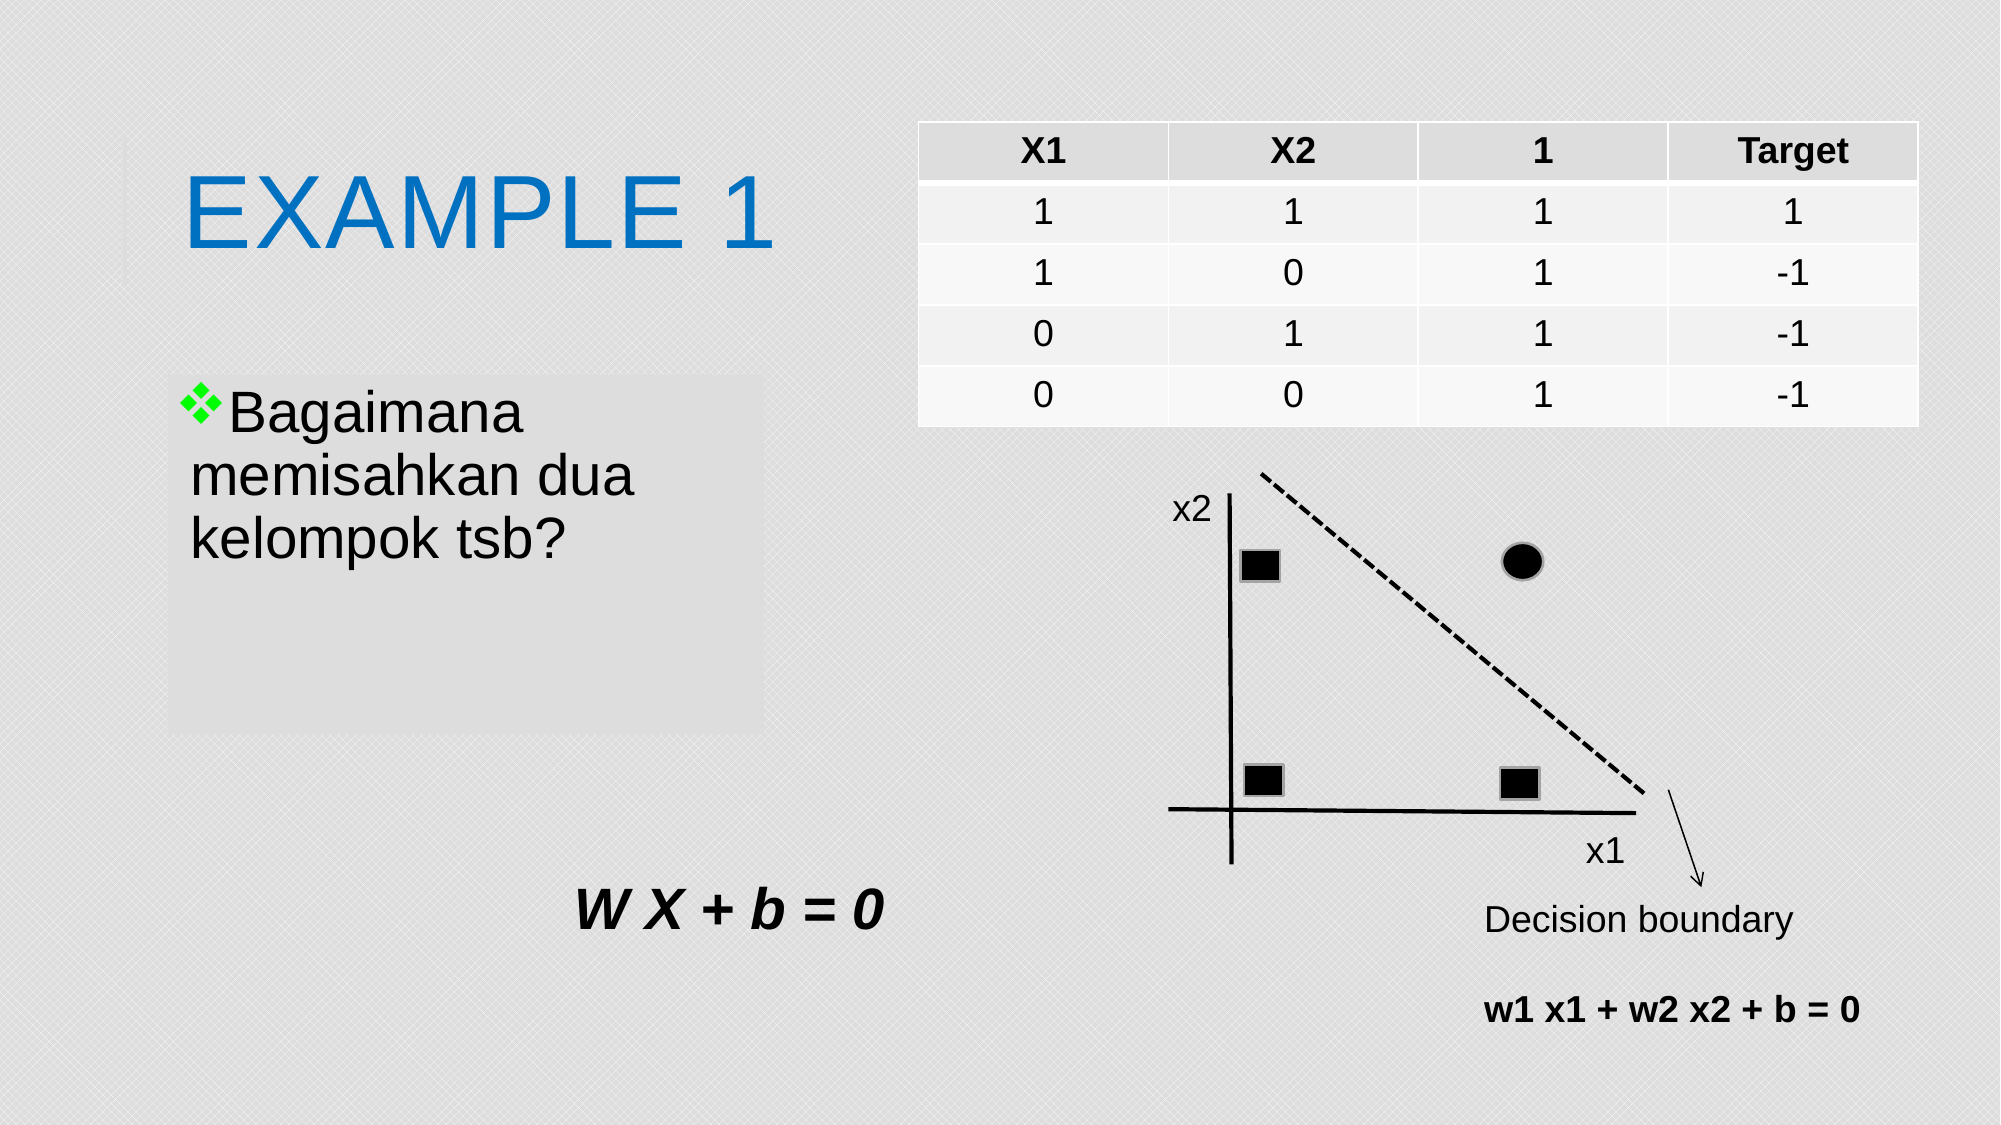

# EXAMPLE 1
| X1 | X2 | 1 | Target |
| --- | --- | --- | --- |
| 1 | 1 | 1 | 1 |
| 1 | 0 | 1 | -1 |
| 0 | 1 | 1 | -1 |
| 0 | 0 | 1 | -1 |
Bagaimana memisahkan dua kelompok tsb?
x2

x1
W X + b = 0
Decision boundary

w1 x1 + w2 x2 + b = 0